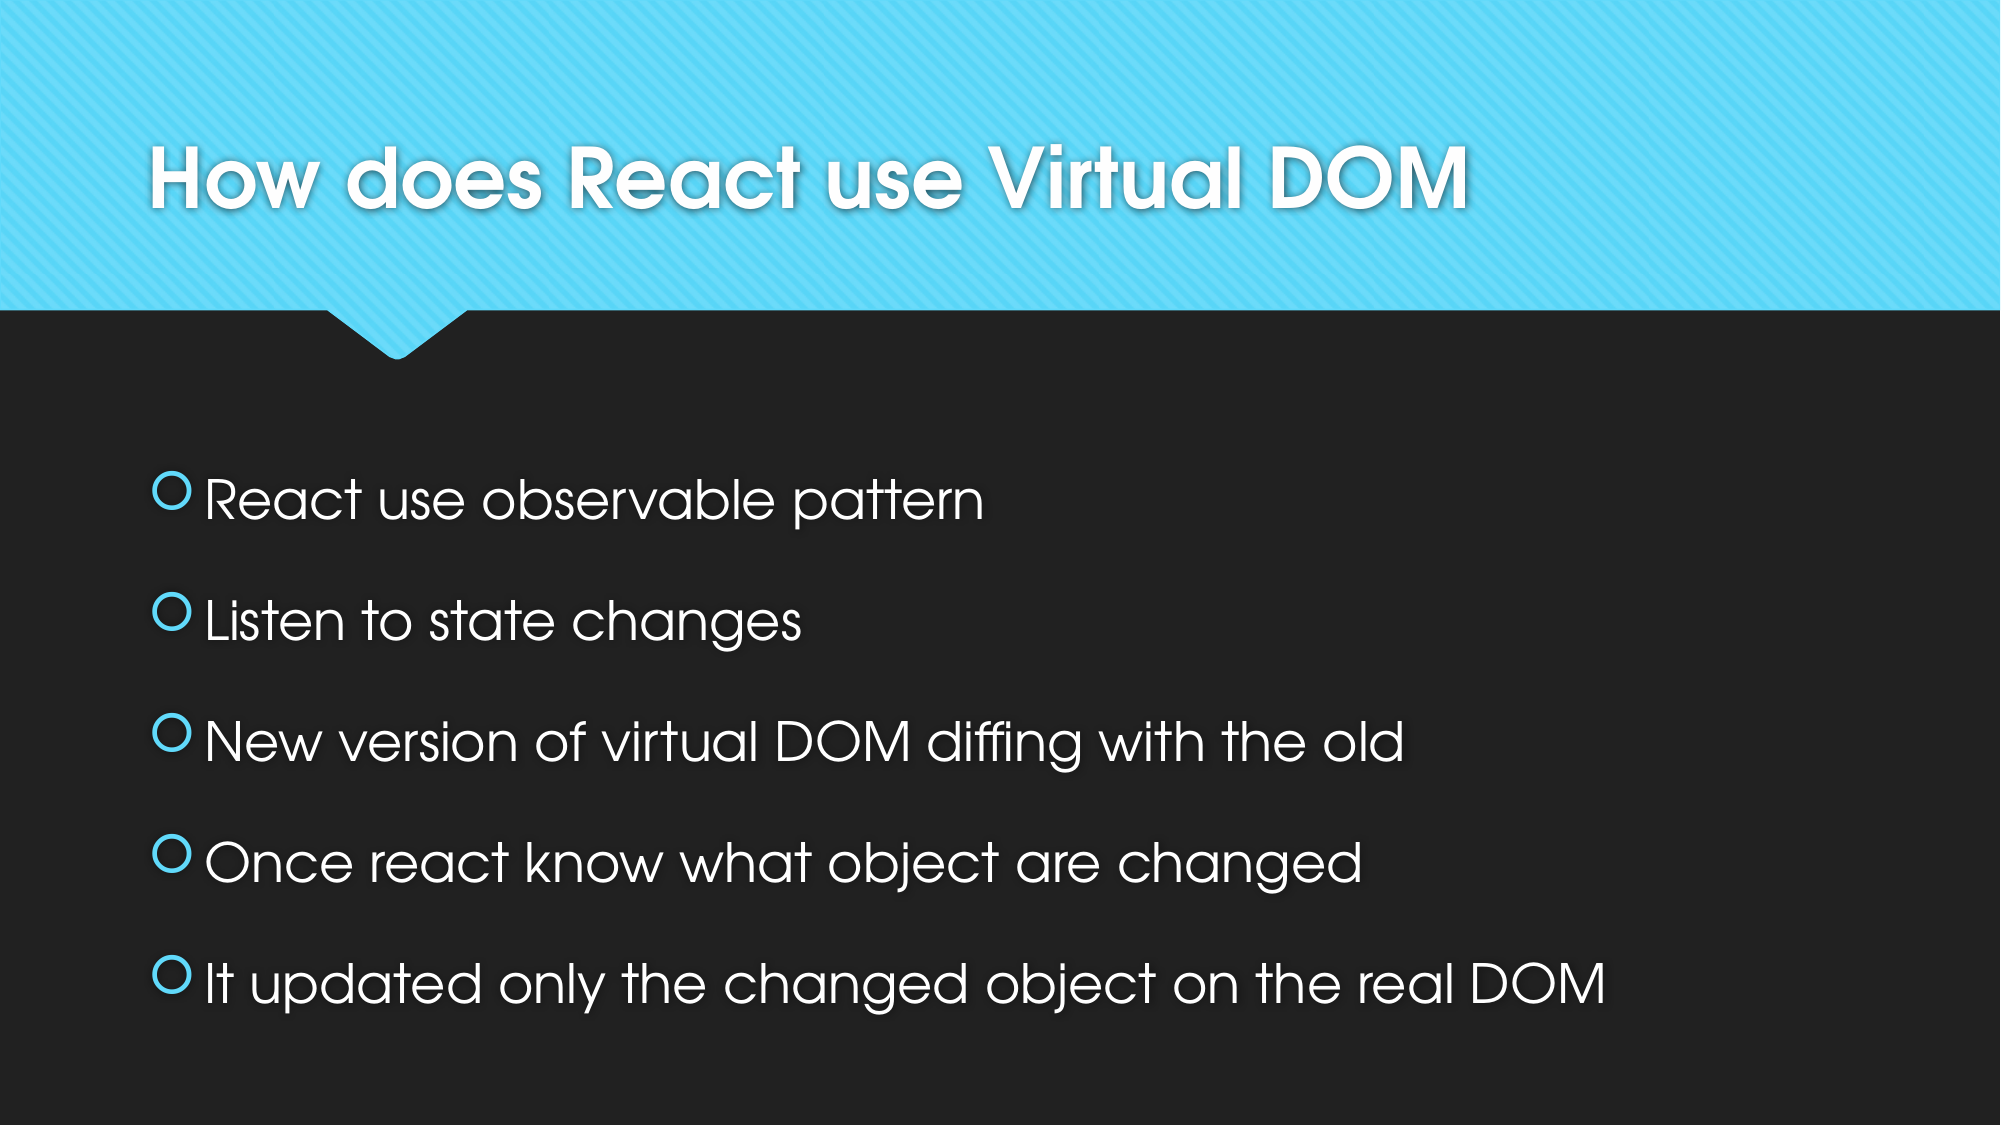

# How does React use Virtual DOM
React use observable pattern
Listen to state changes
New version of virtual DOM diffing with the old
Once react know what object are changed
It updated only the changed object on the real DOM